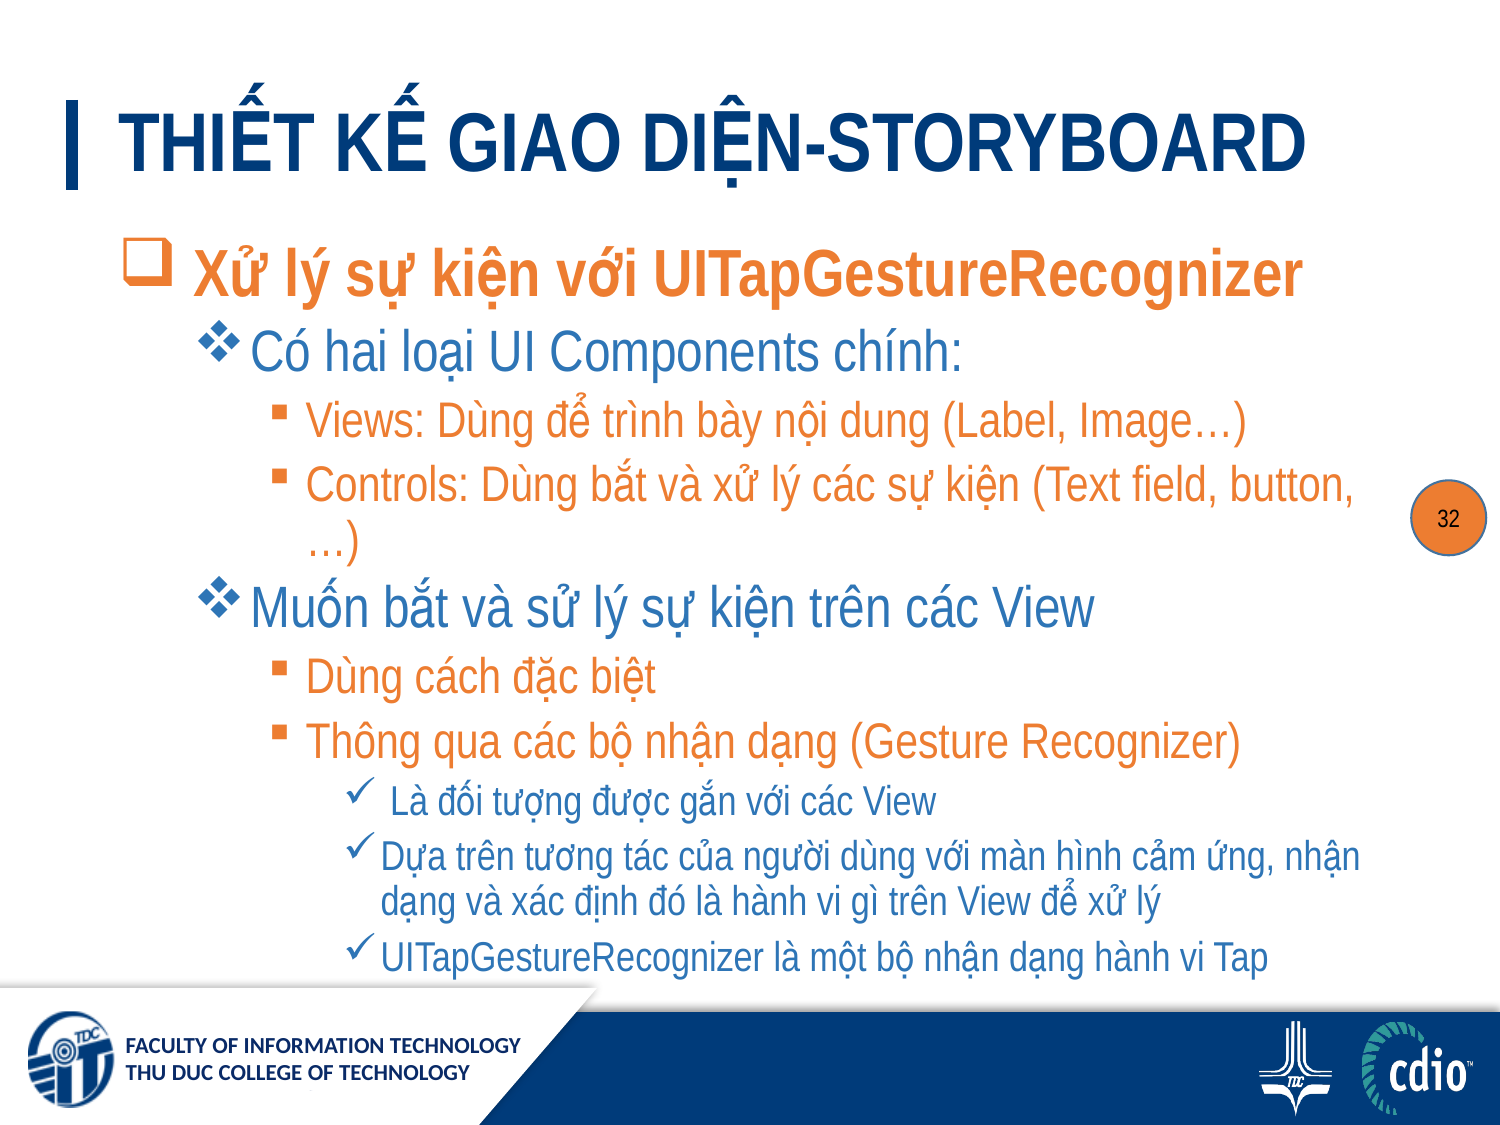

# THIẾT KẾ GIAO DIỆN-STORYBOARD
 Xử lý sự kiện với UITapGestureRecognizer
Có hai loại UI Components chính:
Views: Dùng để trình bày nội dung (Label, Image…)
Controls: Dùng bắt và xử lý các sự kiện (Text field, button, …)
Muốn bắt và sử lý sự kiện trên các View
Dùng cách đặc biệt
Thông qua các bộ nhận dạng (Gesture Recognizer)
 Là đối tượng được gắn với các View
Dựa trên tương tác của người dùng với màn hình cảm ứng, nhận dạng và xác định đó là hành vi gì trên View để xử lý
UITapGestureRecognizer là một bộ nhận dạng hành vi Tap